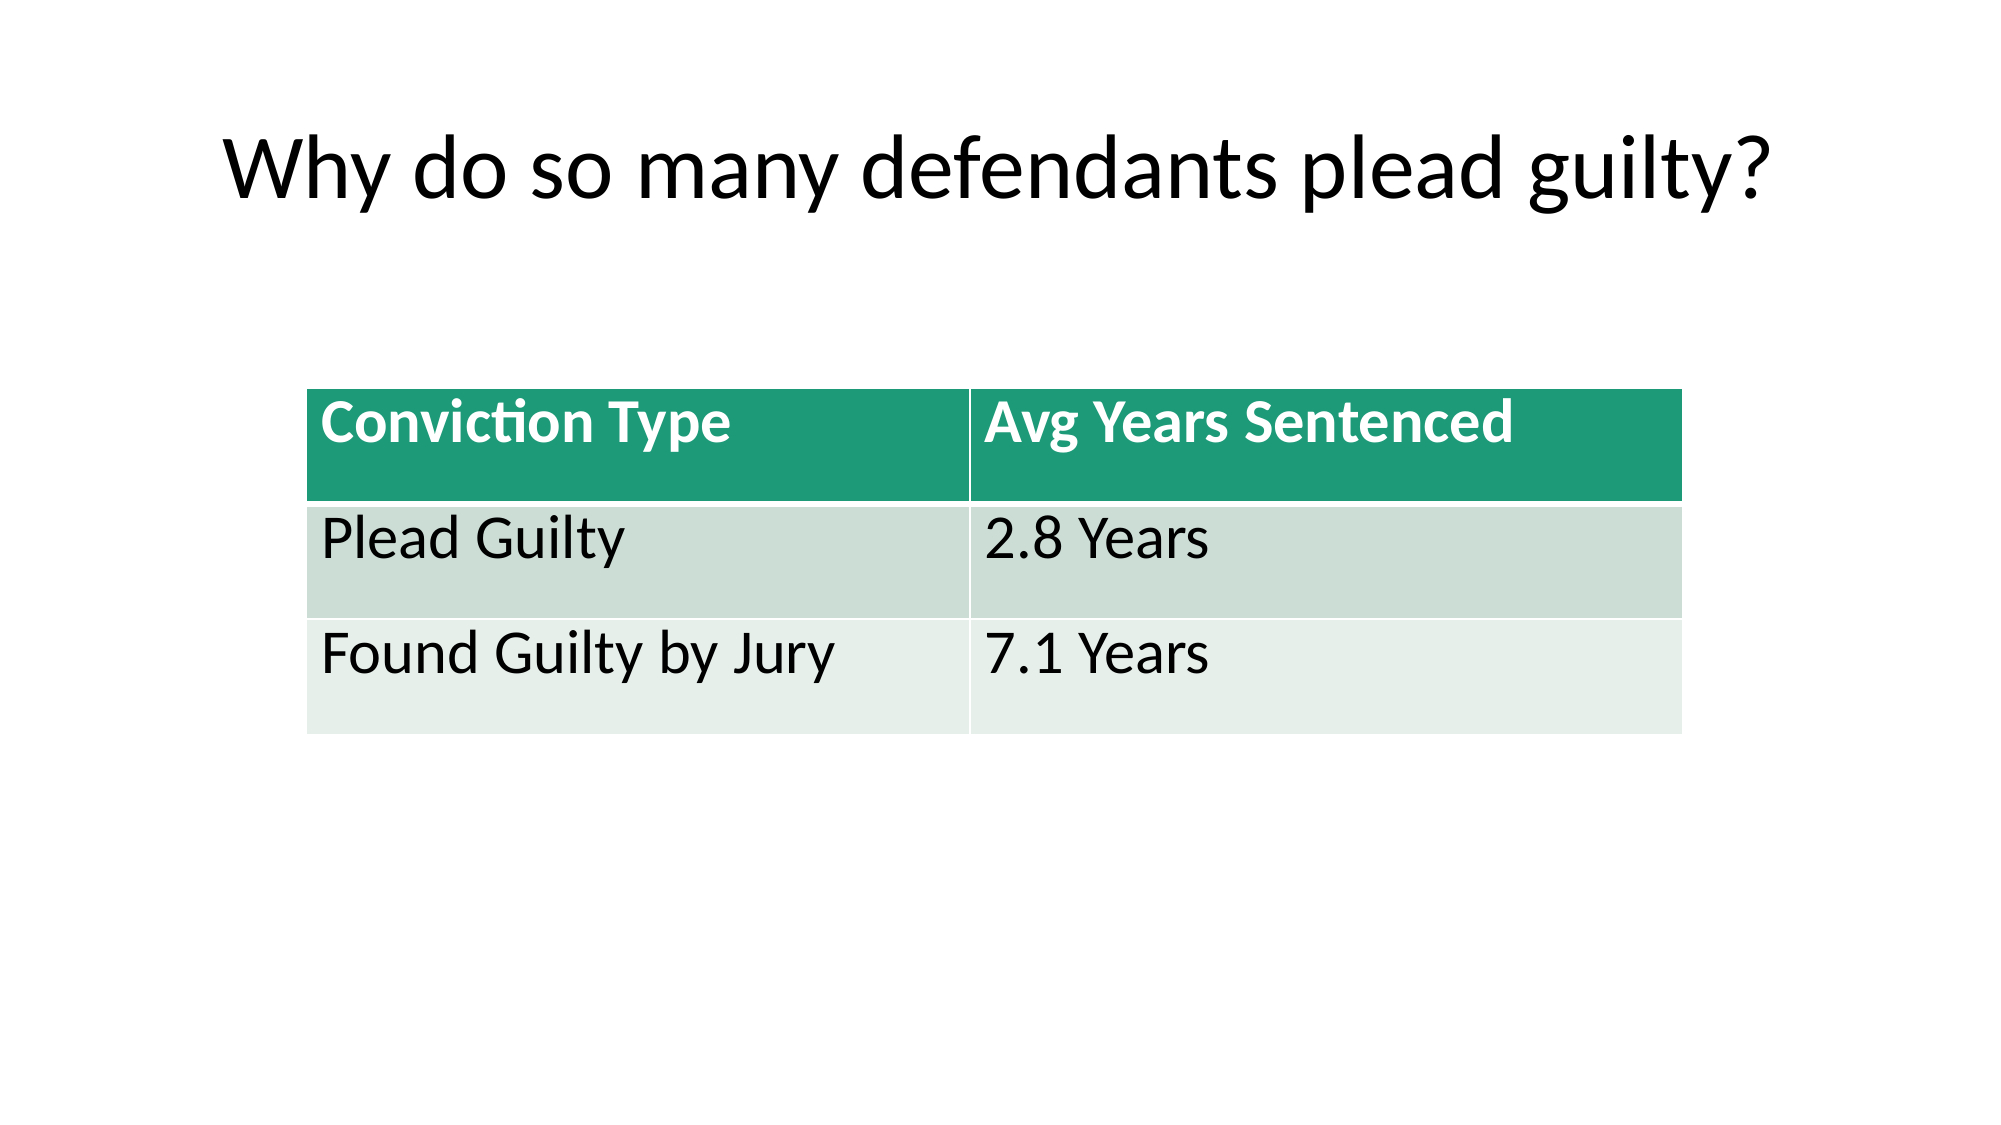

# Why do so many defendants plead guilty?
| Conviction Type | Avg Years Sentenced |
| --- | --- |
| Plead Guilty | 2.8 Years |
| Found Guilty by Jury | 7.1 Years |